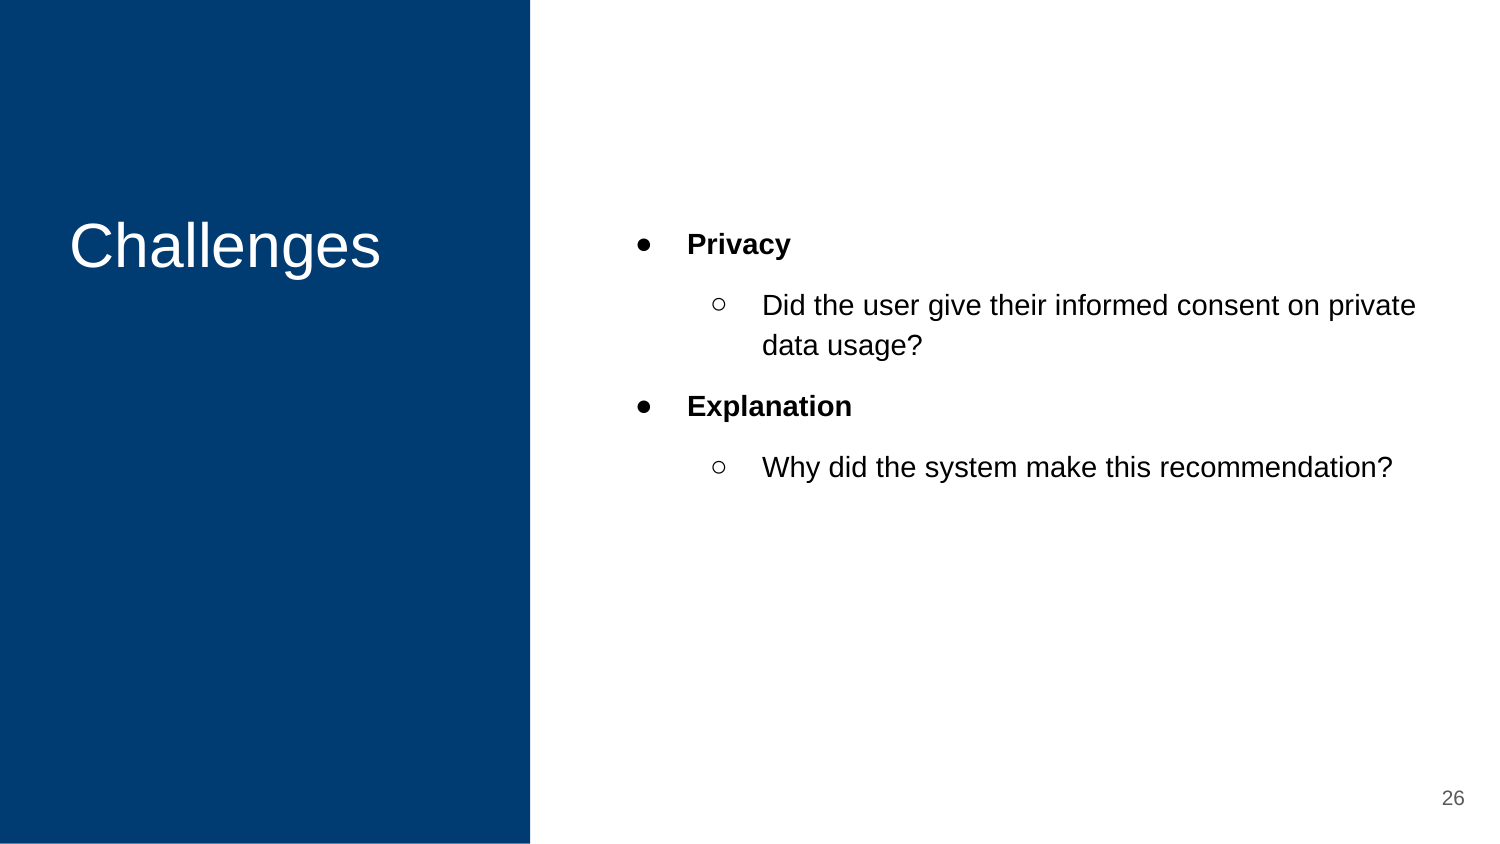

Challenges
Privacy
Did the user give their informed consent on private data usage?
Explanation
Why did the system make this recommendation?
26